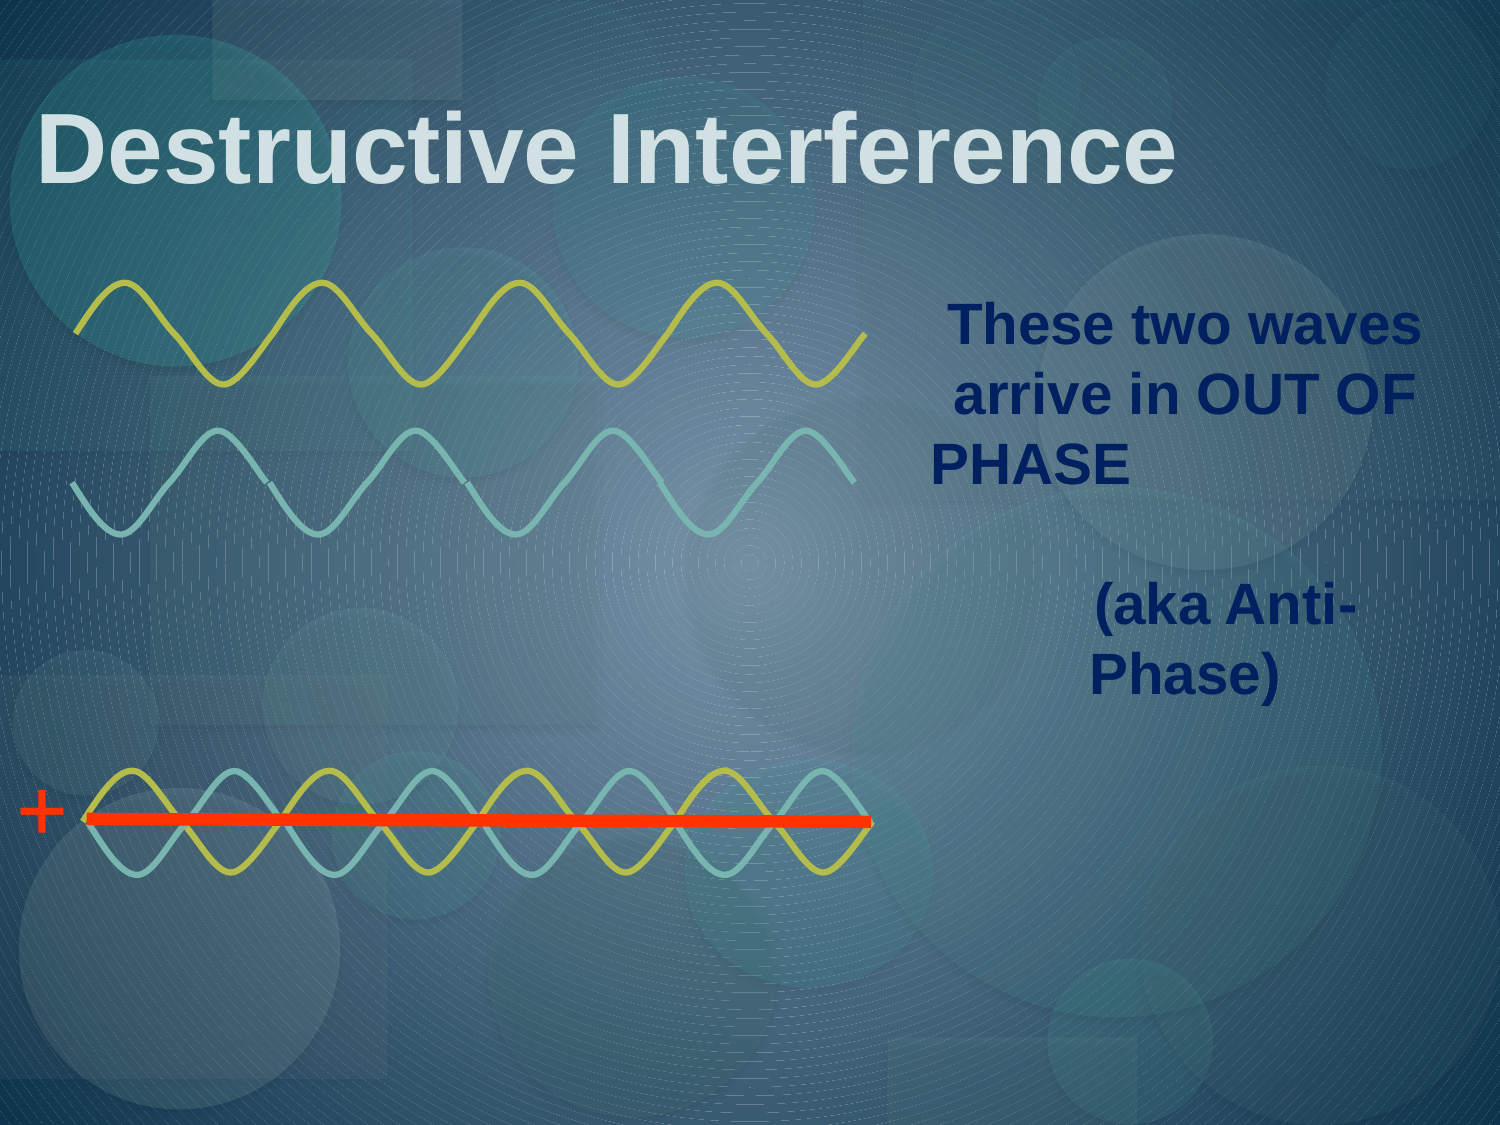

Destructive Interference
These two waves arrive in OUT OF PHASE                                                         (aka Anti-Phase)

+